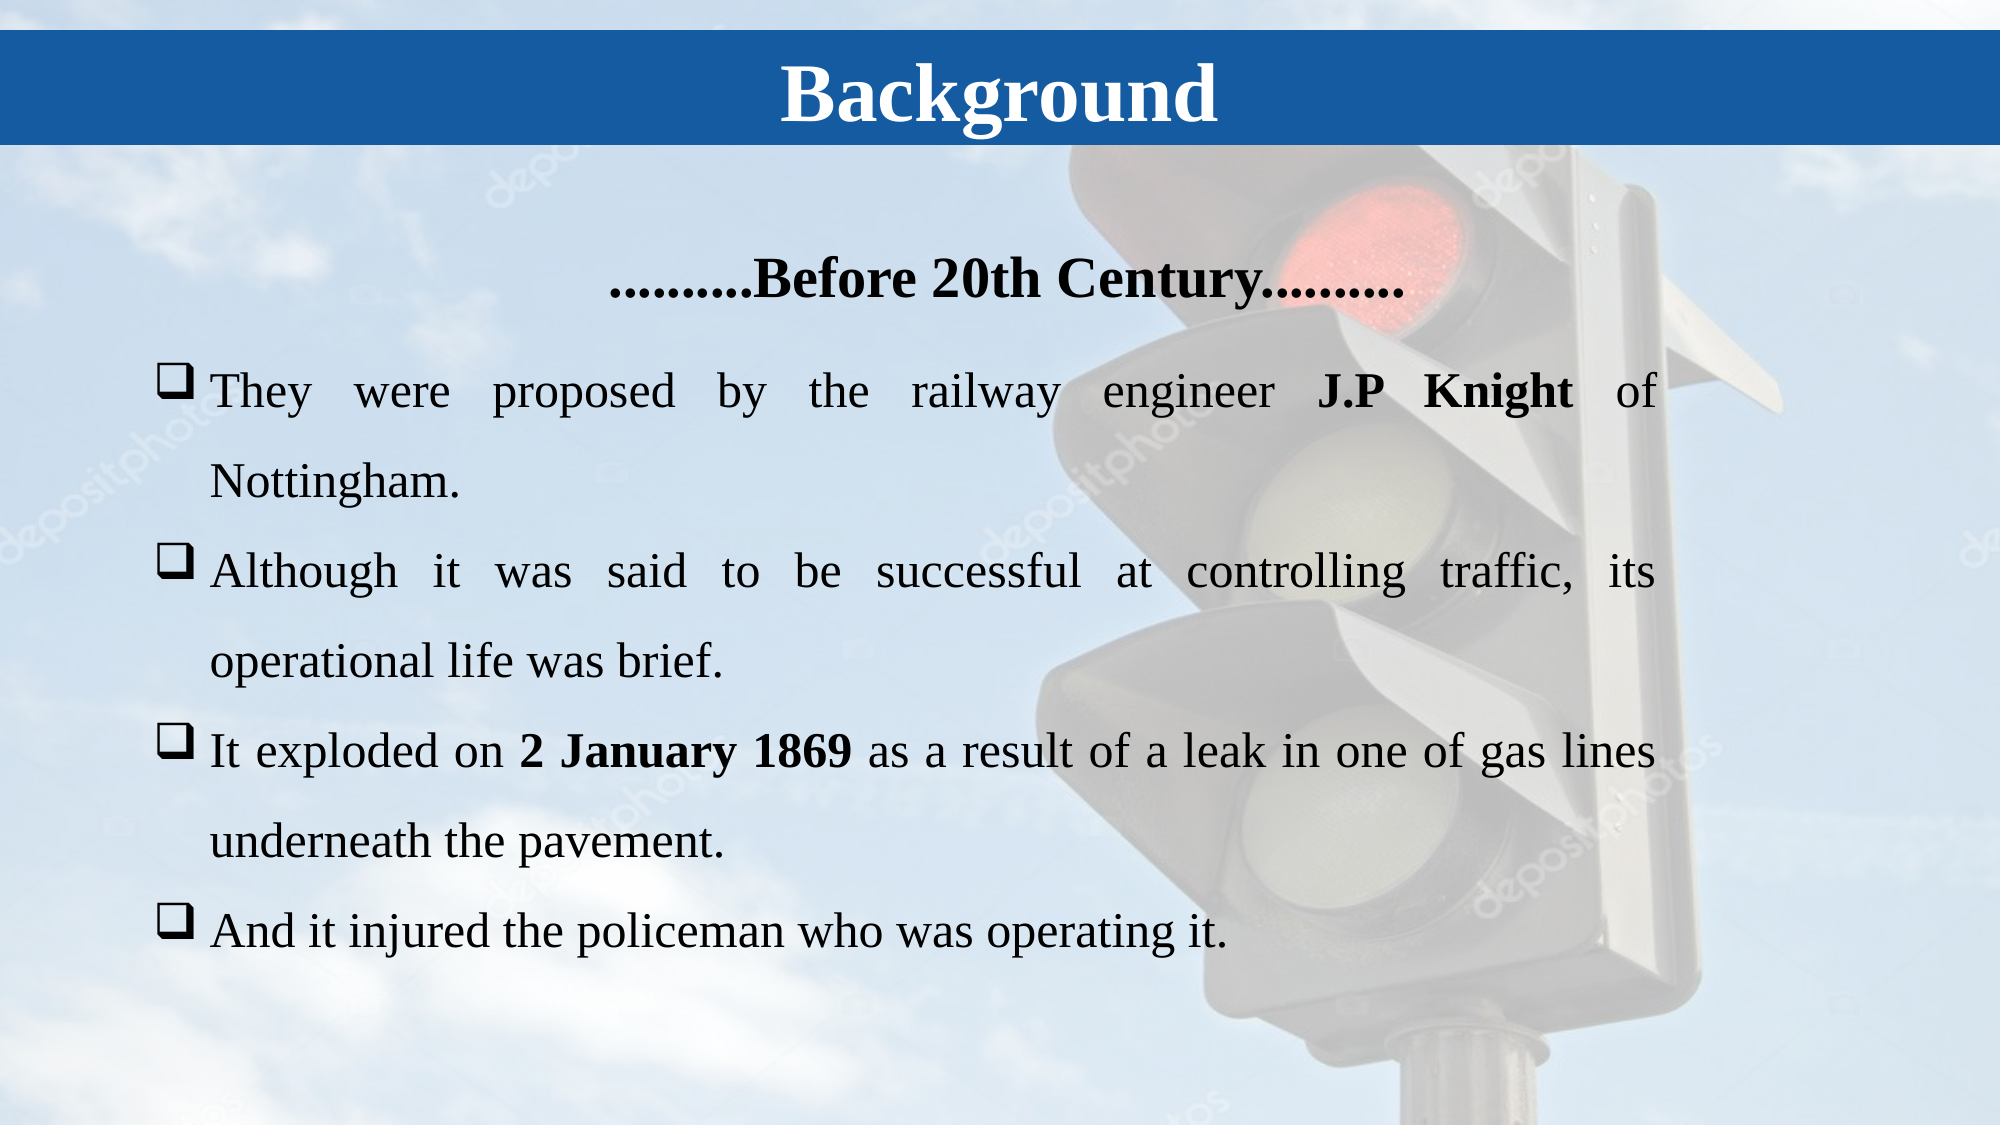

Background
 ..........Before 20th Century..........
They were proposed by the railway engineer J.P Knight of Nottingham.
Although it was said to be successful at controlling traffic, its operational life was brief.
It exploded on 2 January 1869 as a result of a leak in one of gas lines underneath the pavement.
And it injured the policeman who was operating it.